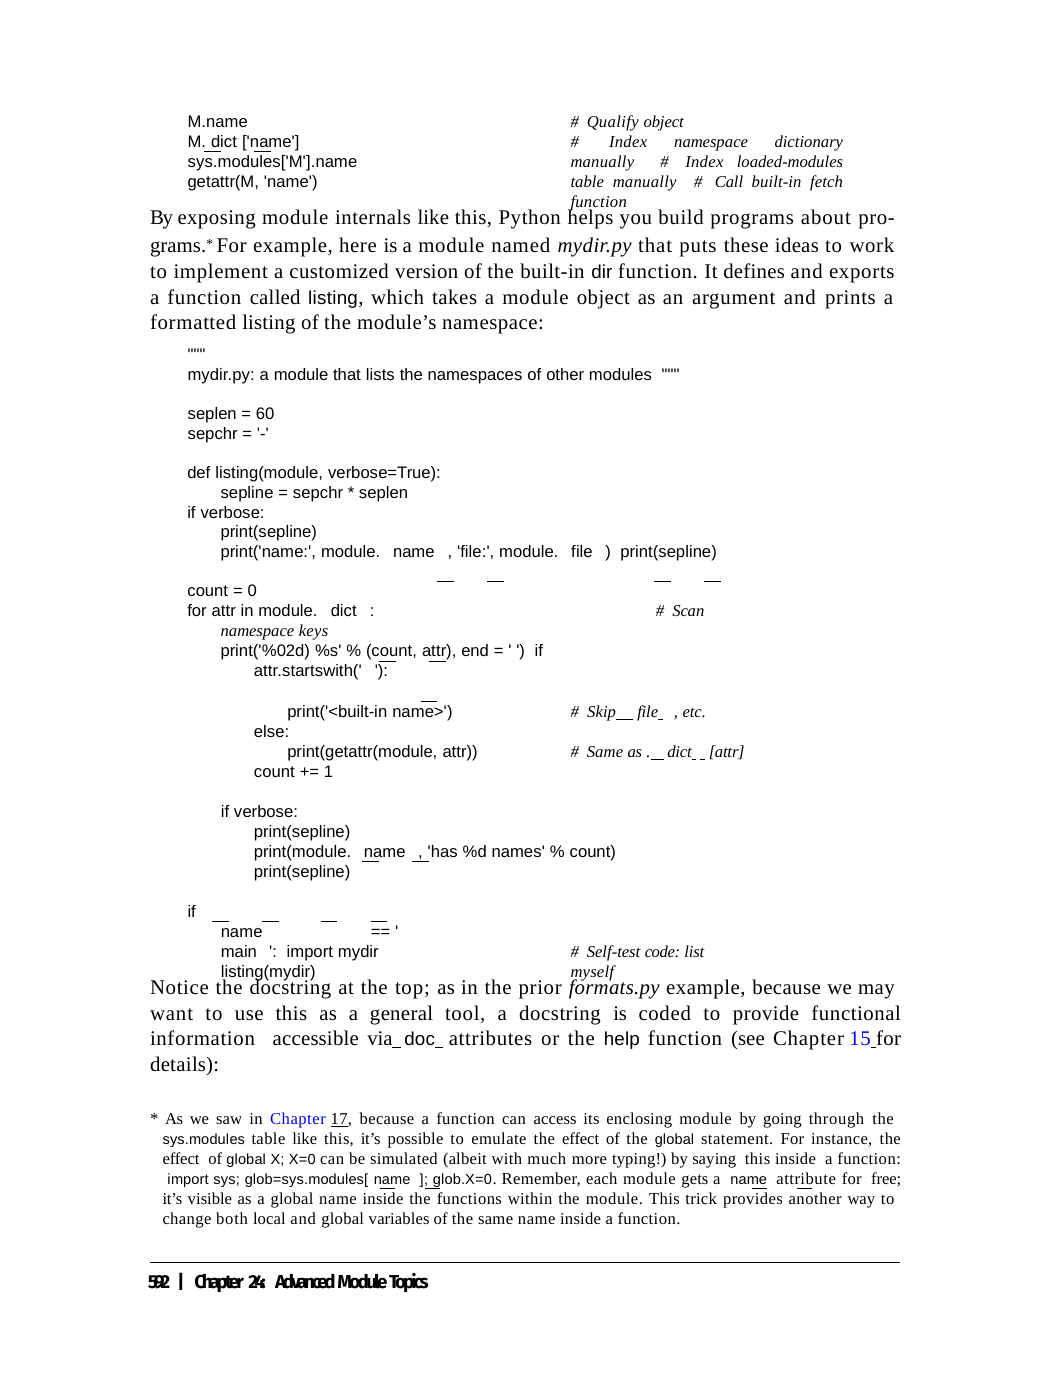

M.name
M. dict ['name']  sys.modules['M'].name  getattr(M, 'name')
# Qualify object
# Index namespace dictionary manually  # Index loaded-modules table manually  # Call built-in fetch function

By exposing module internals like this, Python helps you build programs about pro-  grams.* For example, here is a module named mydir.py that puts these ideas to work  to implement a customized version of the built-in dir function. It defines and exports  a function called listing, which takes a module object as an argument and prints a  formatted listing of the module’s namespace:
"""
mydir.py: a module that lists the namespaces of other modules  """

seplen = 60  sepchr = '-'

def listing(module, verbose=True):  sepline = sepchr * seplen
if verbose:
print(sepline)
print('name:', module. name , 'file:', module. file )  print(sepline)

count = 0
for attr in module. dict :	# Scan namespace keys
print('%02d) %s' % (count, attr), end = ' ')  if attr.startswith(' '):

print('<built-in name>')  else:
print(getattr(module, attr))  count += 1
# Skip    file , etc.

# Same as .   dict  [attr]
if verbose:
print(sepline)
print(module. name , 'has %d names' % count)  print(sepline)

if		name	== ' main ':  import mydir  listing(mydir)

# Self-test code: list myself
Notice the docstring at the top; as in the prior formats.py example, because we may  want to use this as a general tool, a docstring is coded to provide functional information  accessible via doc attributes or the help function (see Chapter 15 for details):
* As we saw in Chapter 17, because a function can access its enclosing module by going through the  sys.modules table like this, it’s possible to emulate the effect of the global statement. For instance, the effect  of global X; X=0 can be simulated (albeit with much more typing!) by saying this inside  a function:  import sys; glob=sys.modules[ name  ]; glob.X=0. Remember, each module gets a name  attribute for  free; it’s visible as a global name inside the functions within the module. This trick provides another way to  change both local and global variables of the same name inside a function.

592  |  Chapter 24:  Advanced Module Topics